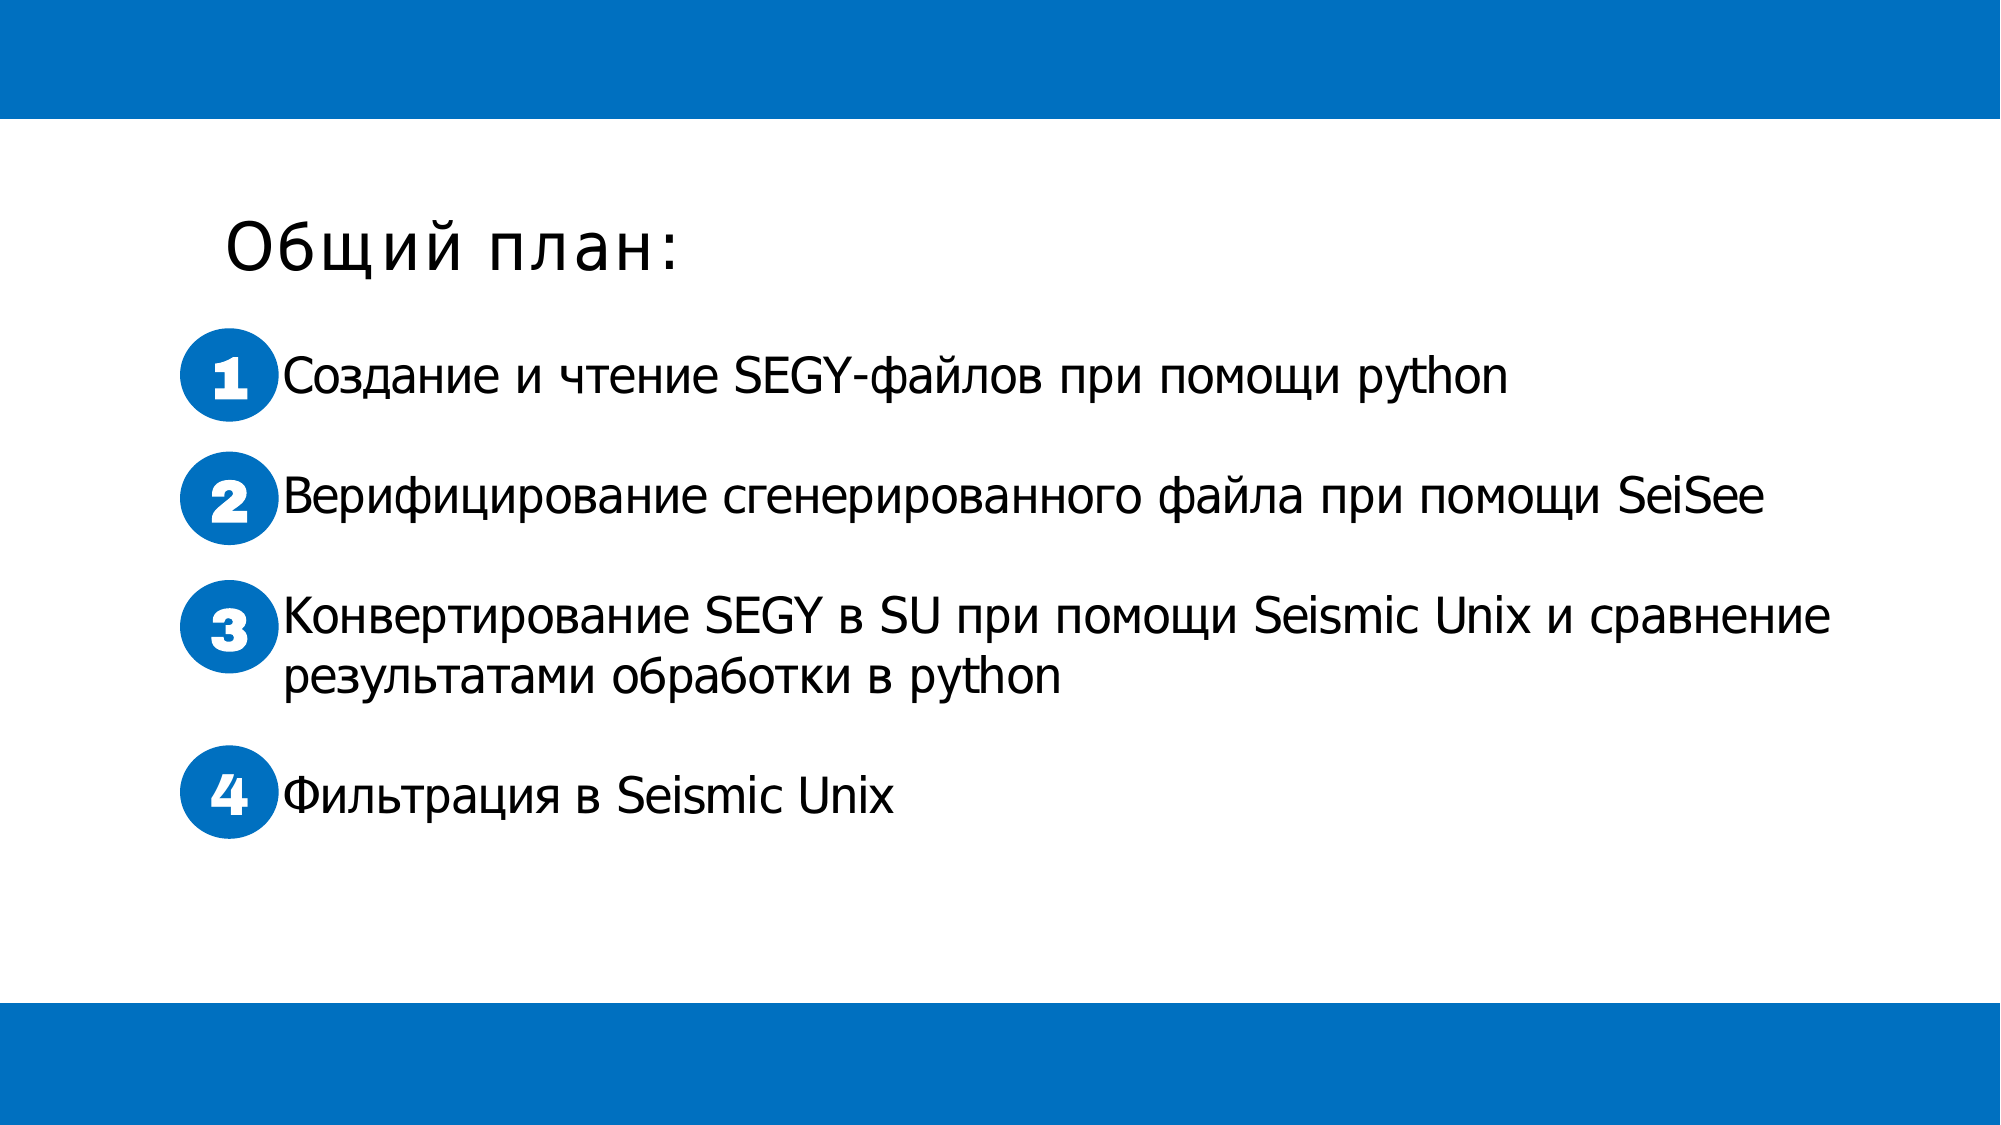

Общий план:

Создание и чтение SEGY-файлов при помощи python

Верифицирование сгенерированного файла при помощи SeiSee

Конвертирование SEGY в SU при помощи Seismic Unix и сравнение результатами обработки в python

Фильтрация в Seismic Unix
1
2
3
4